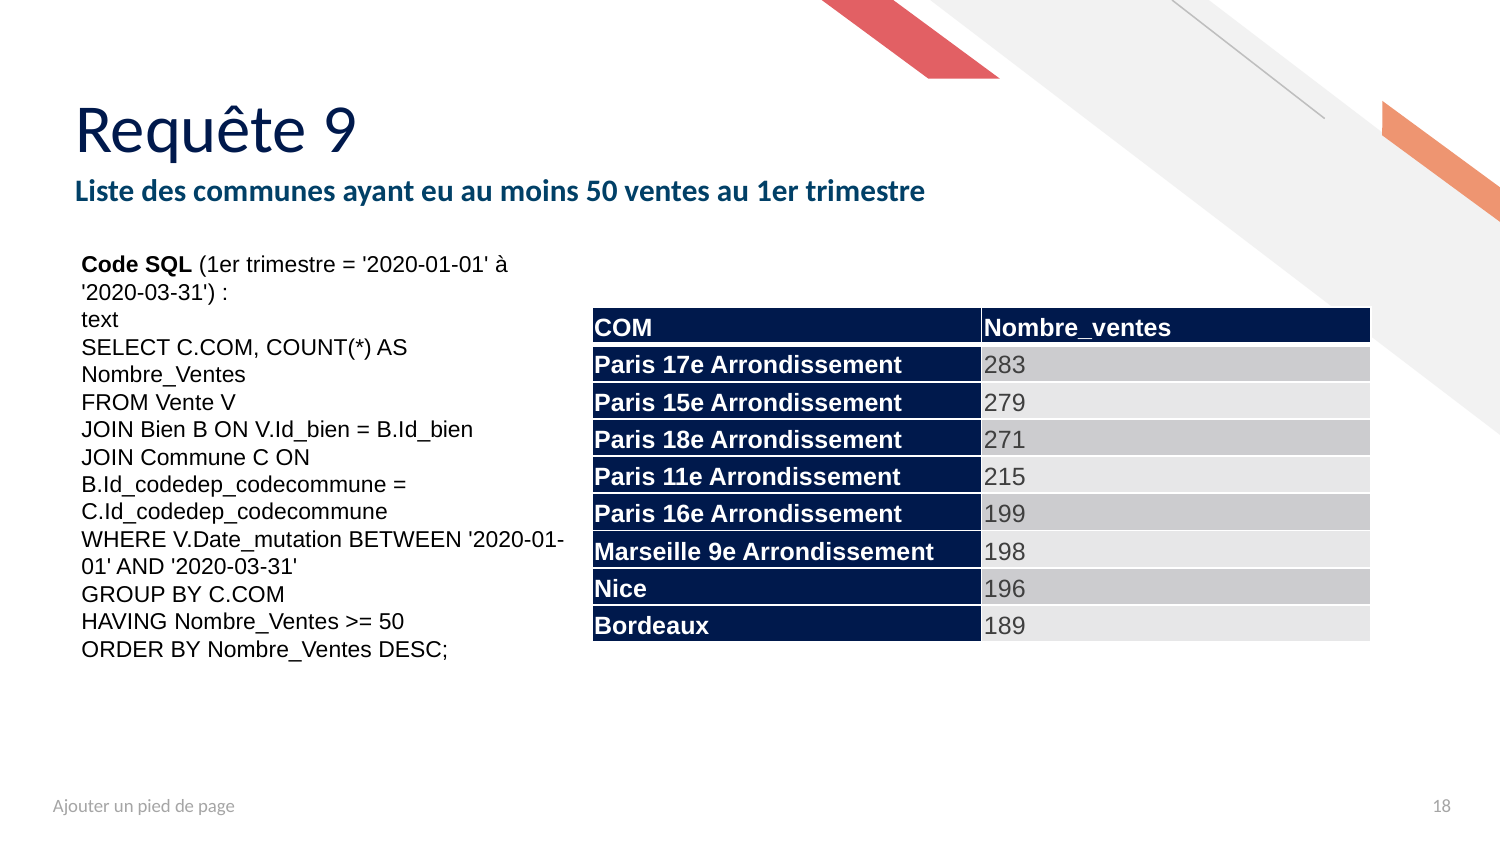

# Requête 9
Liste des communes ayant eu au moins 50 ventes au 1er trimestre
Code SQL (1er trimestre = '2020-01-01' à '2020-03-31') :
text
SELECT C.COM, COUNT(*) AS Nombre_Ventes
FROM Vente V
JOIN Bien B ON V.Id_bien = B.Id_bien
JOIN Commune C ON B.Id_codedep_codecommune = C.Id_codedep_codecommune
WHERE V.Date_mutation BETWEEN '2020-01-01' AND '2020-03-31'
GROUP BY C.COM
HAVING Nombre_Ventes >= 50
ORDER BY Nombre_Ventes DESC;

| COM | Nombre\_ventes |
| --- | --- |
| Paris 17e Arrondissement | 283 |
| Paris 15e Arrondissement | 279 |
| Paris 18e Arrondissement | 271 |
| Paris 11e Arrondissement | 215 |
| Paris 16e Arrondissement | 199 |
| Marseille 9e Arrondissement | 198 |
| Nice | 196 |
| Bordeaux | 189 |
Ajouter un pied de page
18